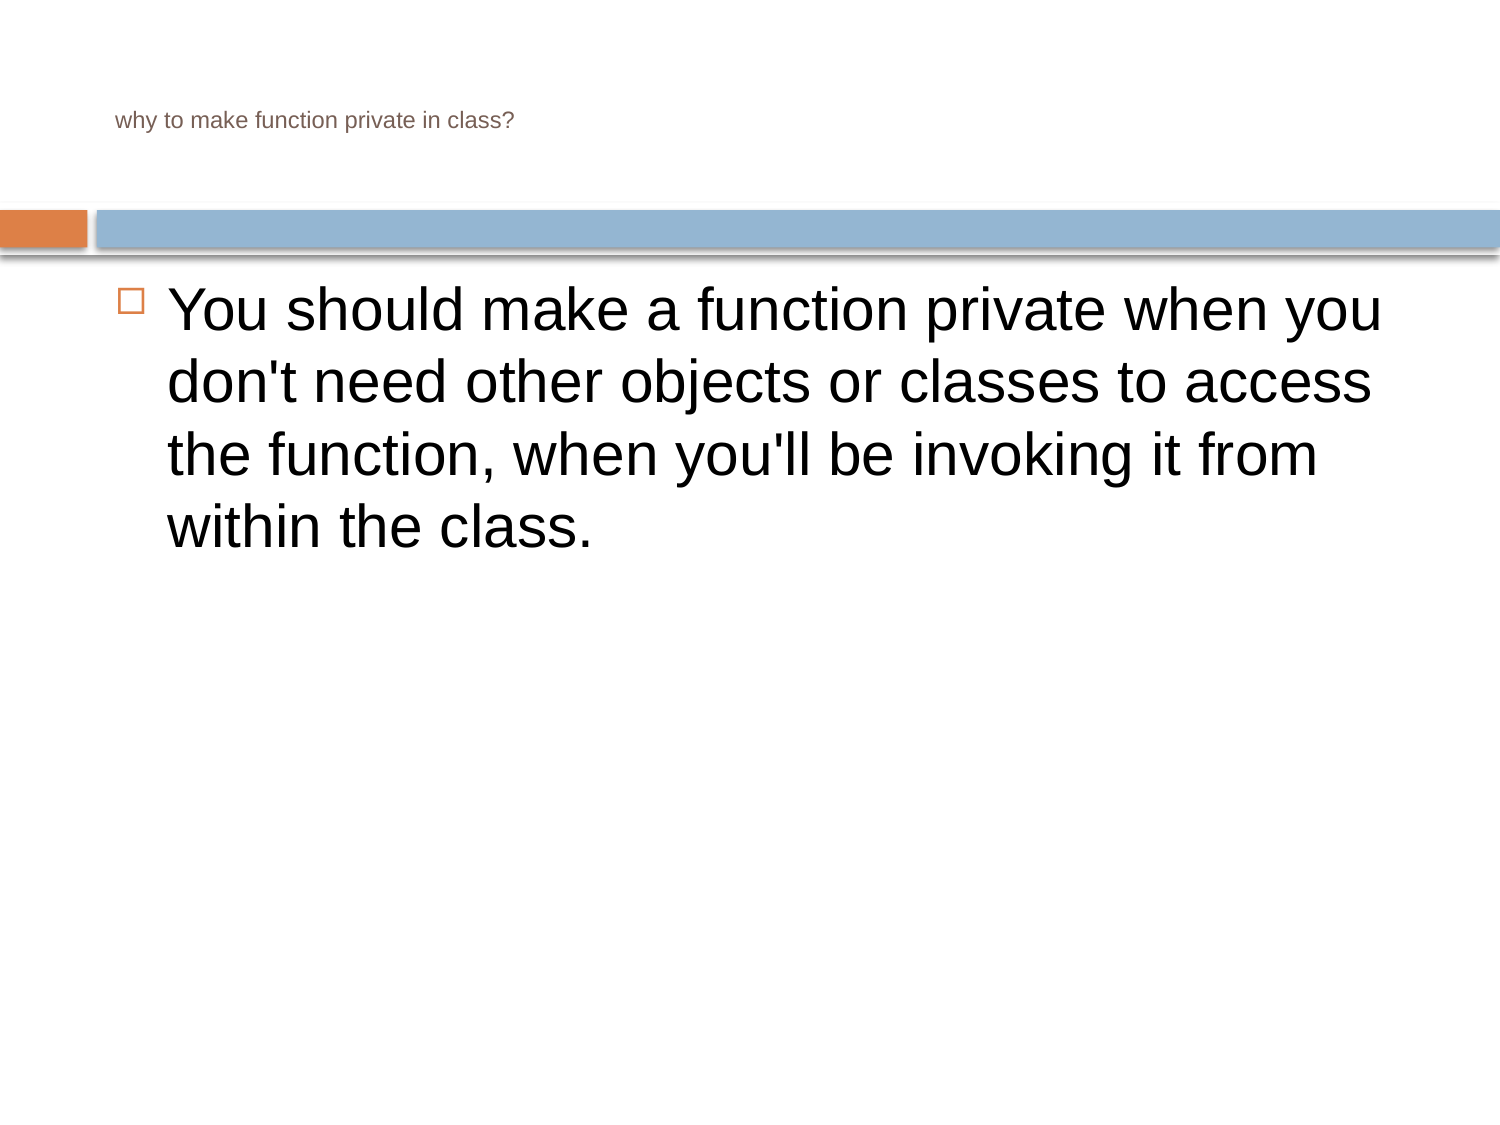

# why to make function private in class?
You should make a function private when you don't need other objects or classes to access the function, when you'll be invoking it from within the class.